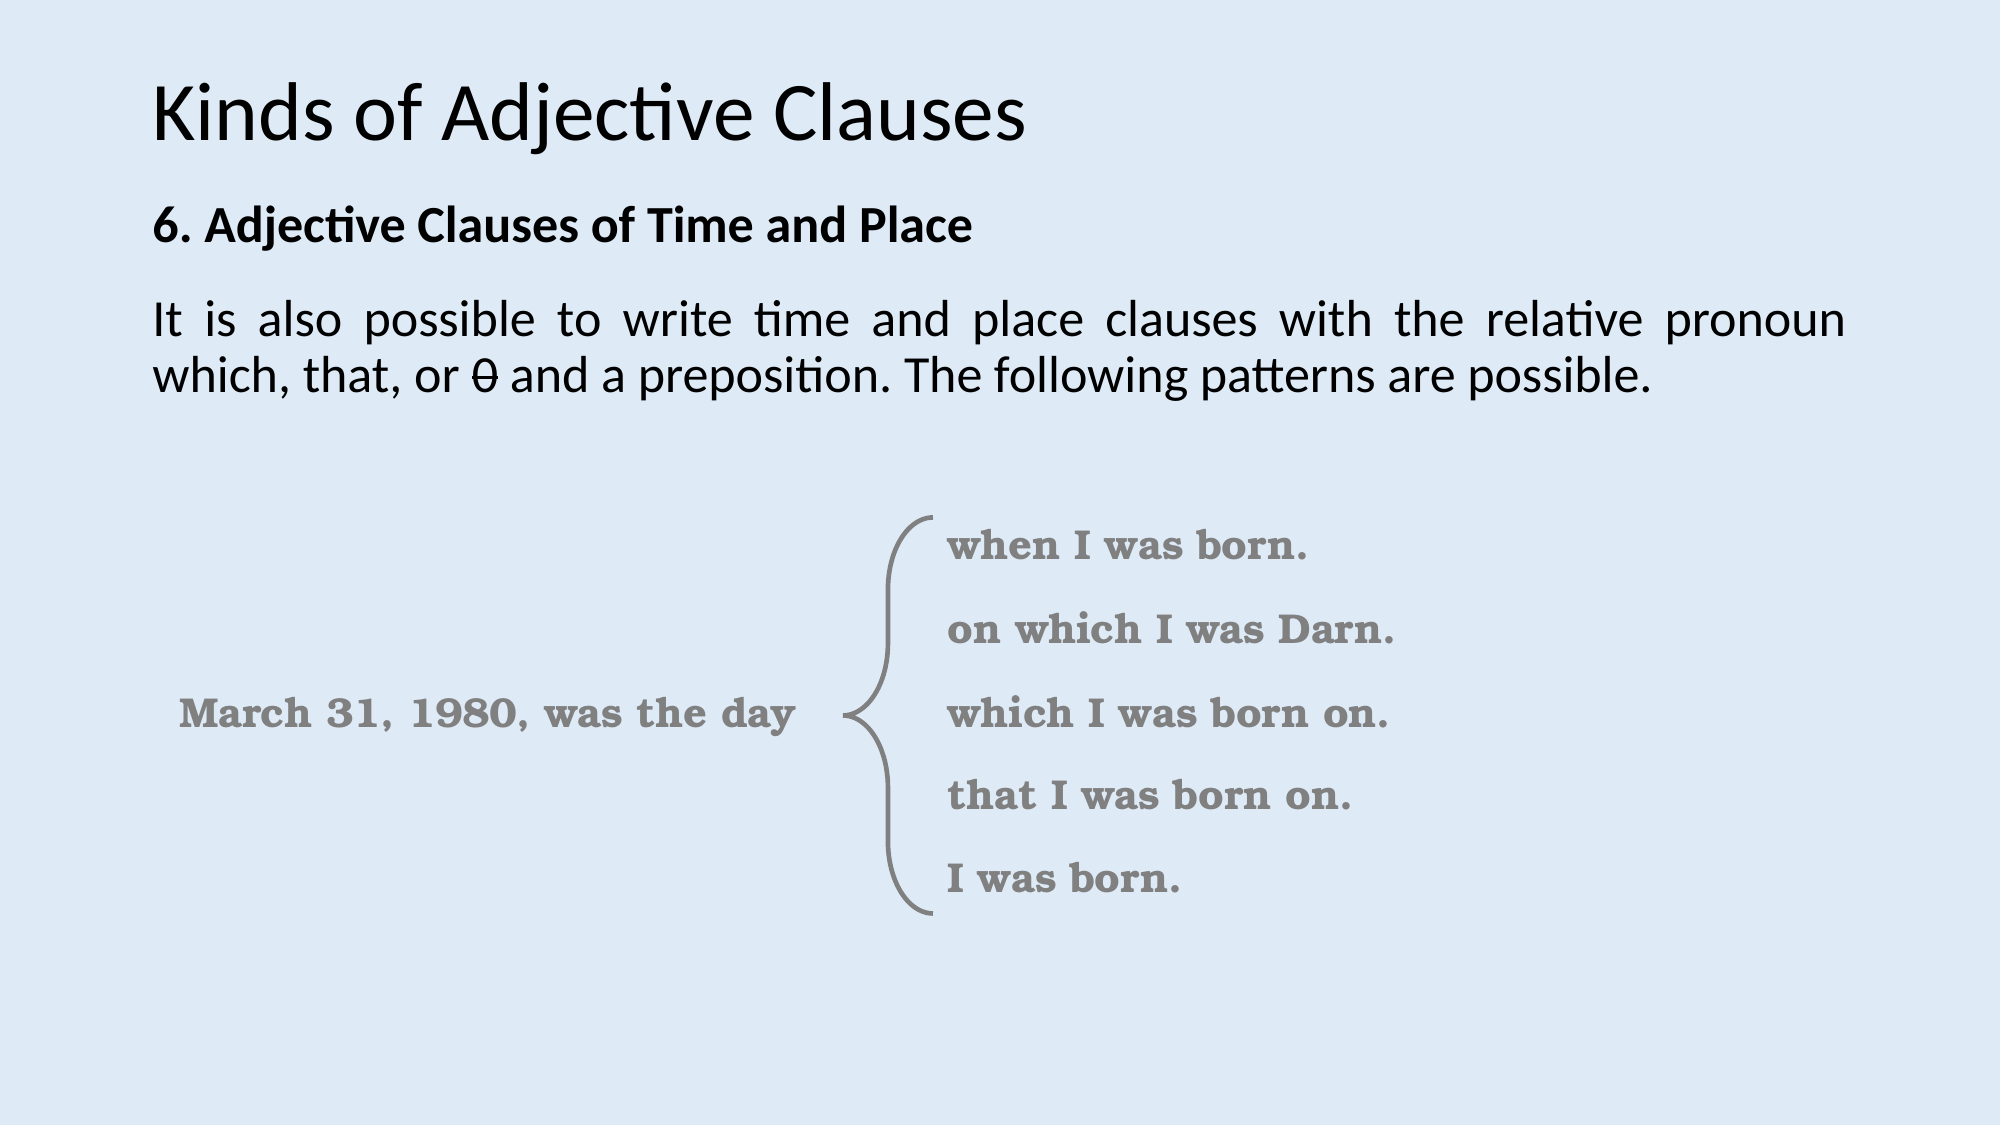

# Kinds of Adjective Clauses
6. Adjective Clauses of Time and Place
It is also possible to write time and place clauses with the relative pronoun which, that, or 0 and a preposition. The following patterns are possible.

when I was born.

on which I was Darn.
March 31, 1980, was the day
which I was born on.
that I was born on.
I was born.